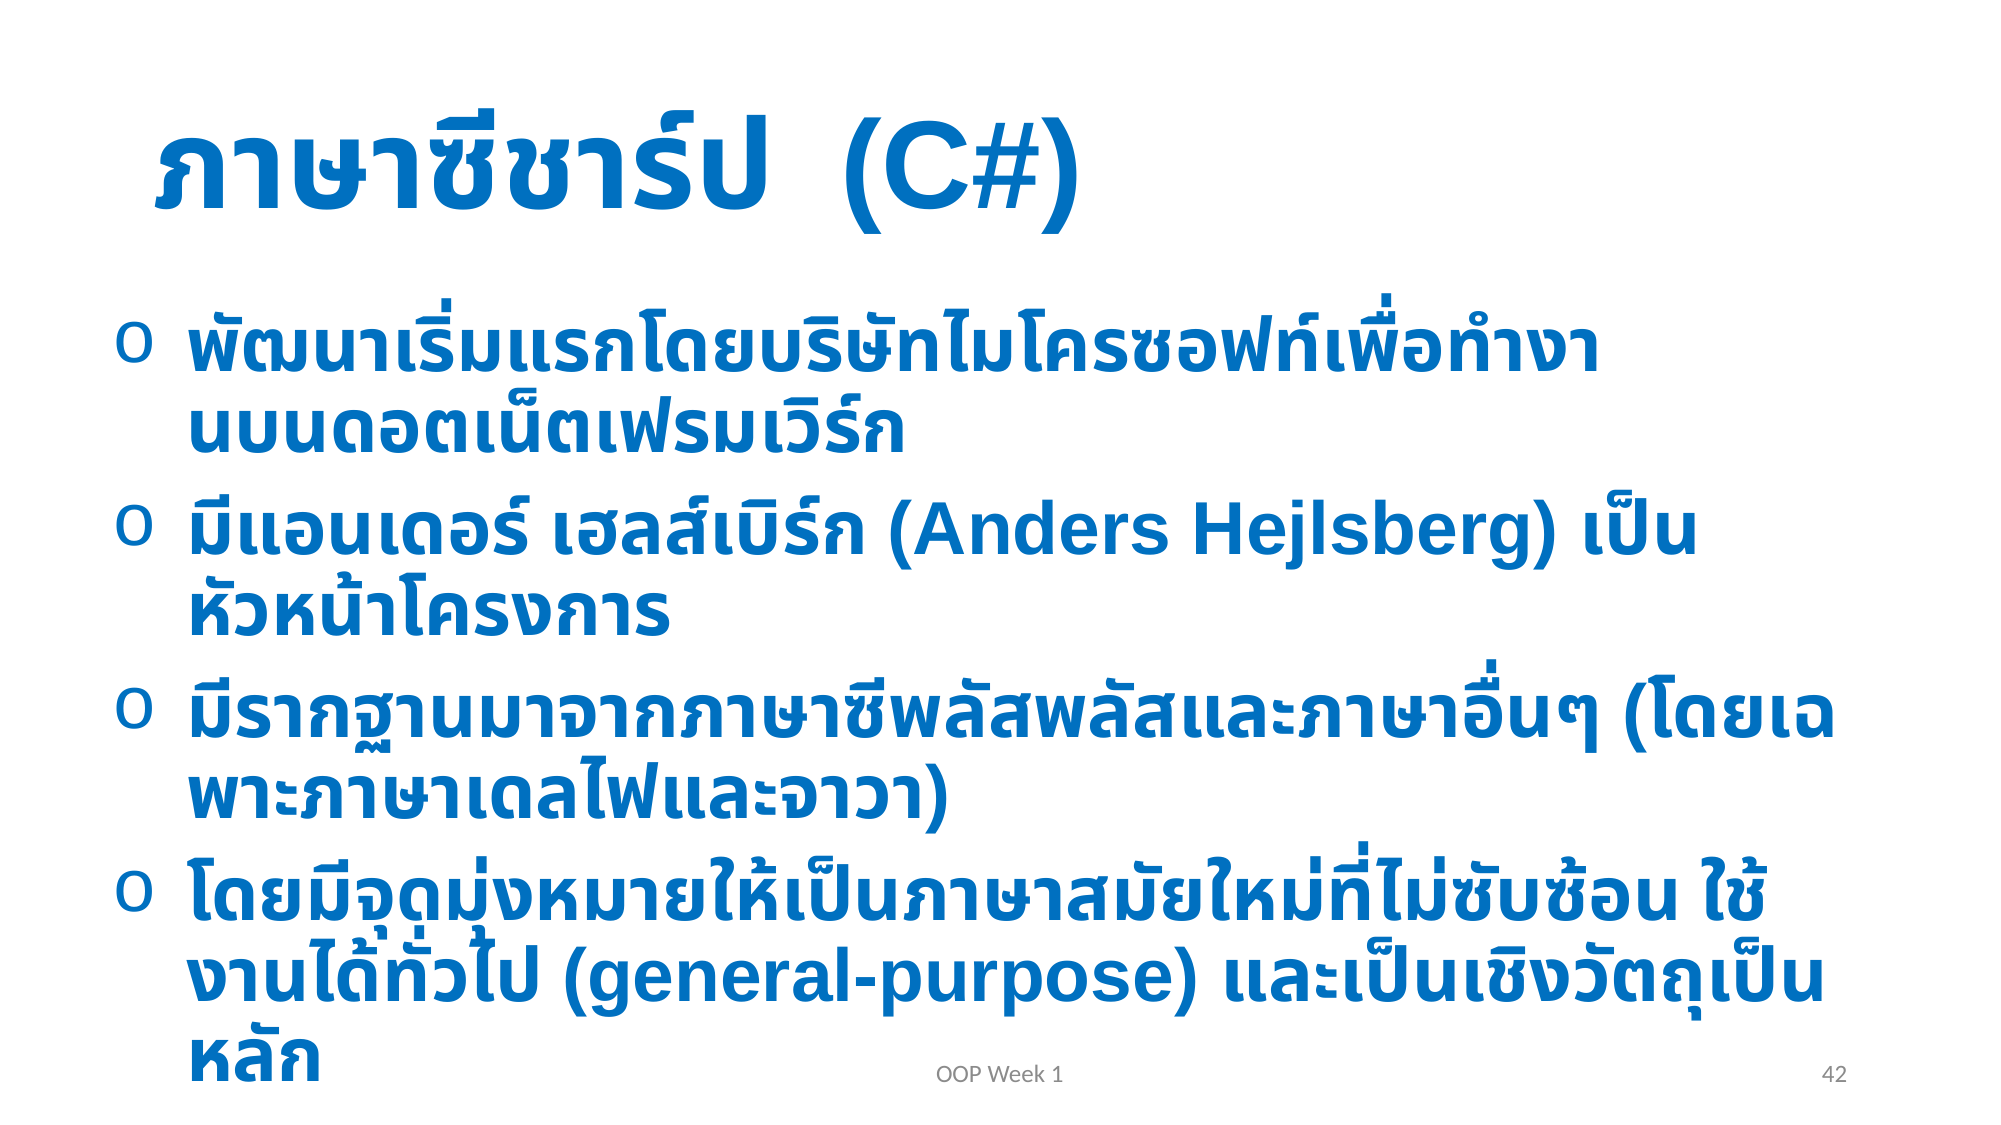

# ภาษาซีชาร์ป  (C#)
พัฒนาเริ่มแรกโดยบริษัทไมโครซอฟท์เพื่อทำงานบนดอตเน็ตเฟรมเวิร์ก
มีแอนเดอร์ เฮลส์เบิร์ก (Anders Hejlsberg) เป็นหัวหน้าโครงการ
มีรากฐานมาจากภาษาซีพลัสพลัสและภาษาอื่นๆ (โดยเฉพาะภาษาเดลไฟและจาวา)
โดยมีจุดมุ่งหมายให้เป็นภาษาสมัยใหม่ที่ไม่ซับซ้อน ใช้งานได้ทั่วไป (general-purpose) และเป็นเชิงวัตถุเป็นหลัก

OOP Week 1
42